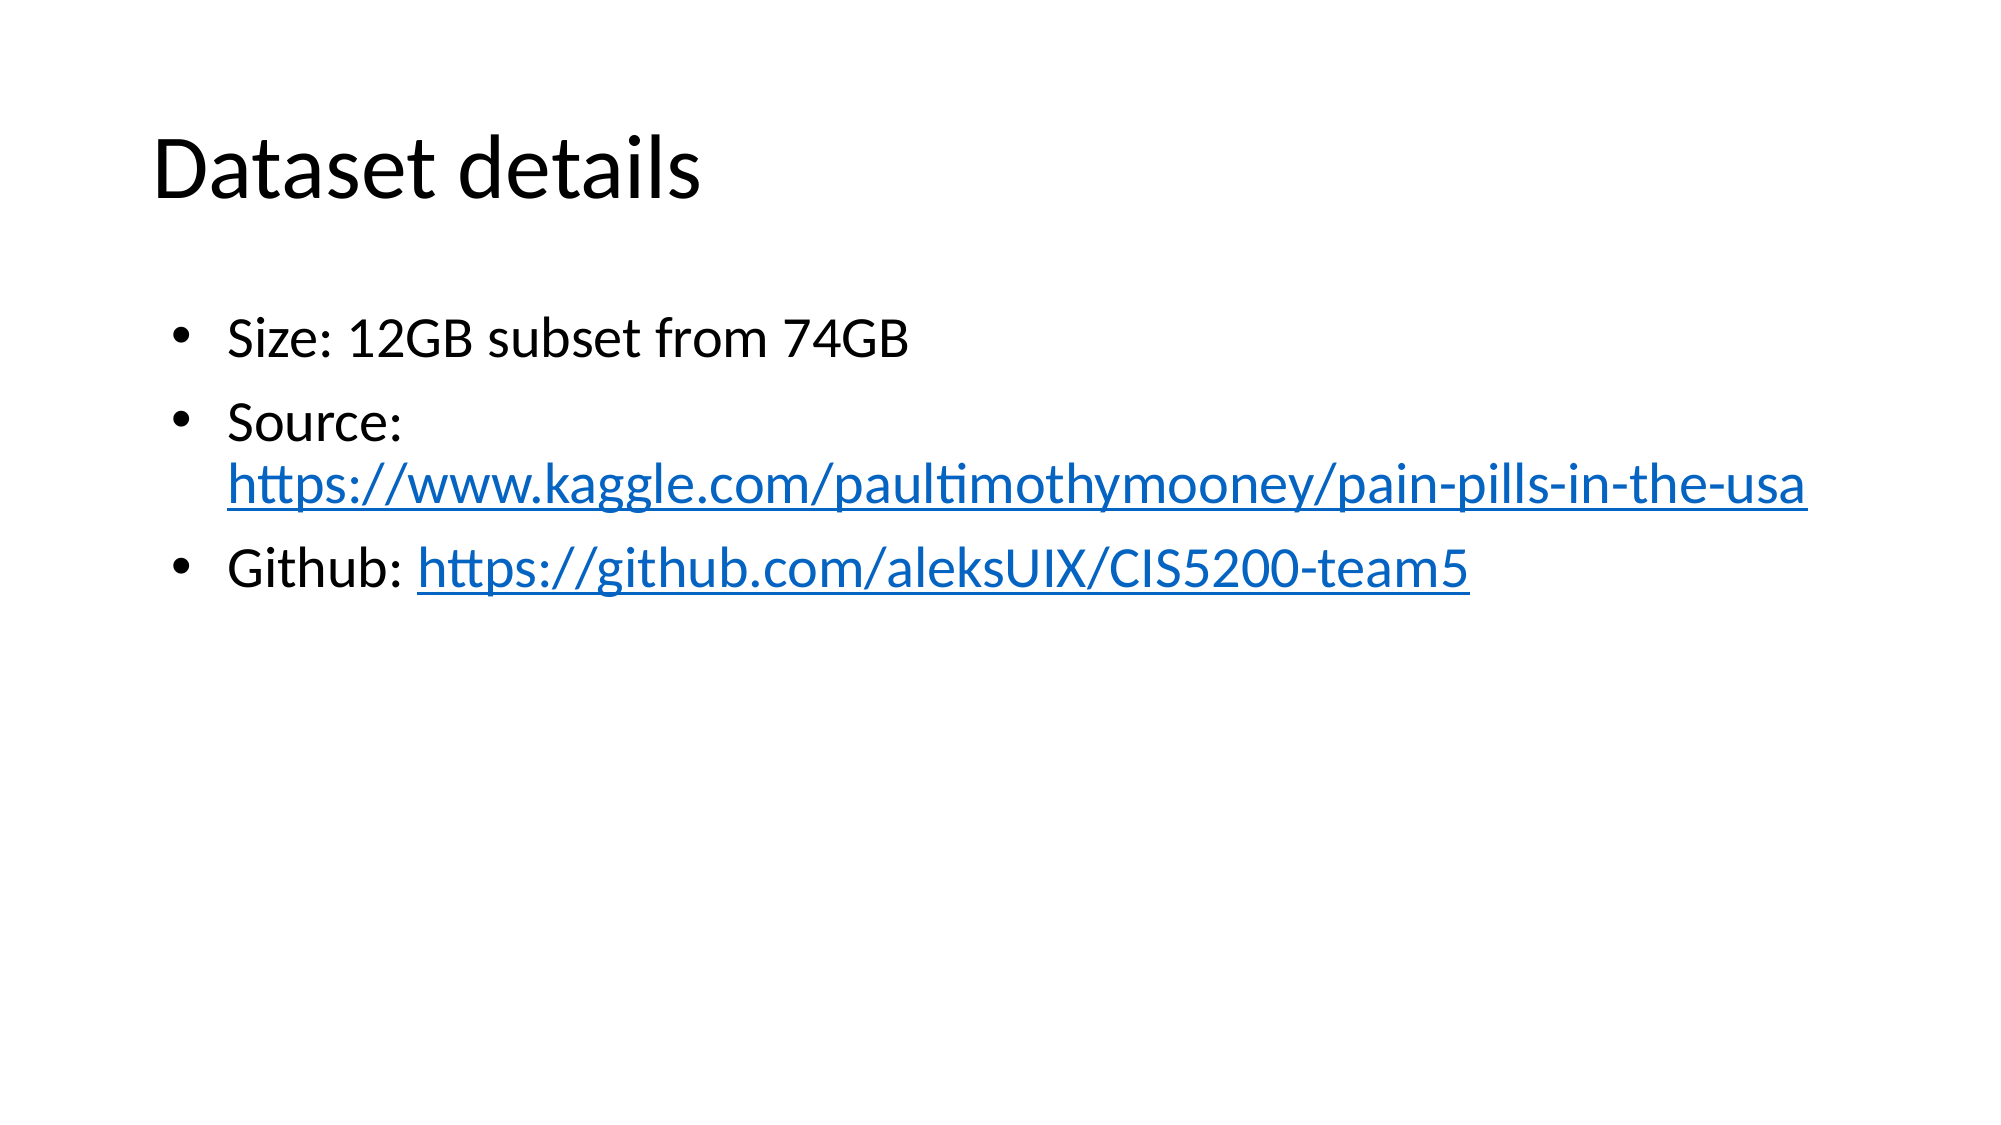

# Dataset details
Size: 12GB subset from 74GB
Source: https://www.kaggle.com/paultimothymooney/pain-pills-in-the-usa
Github: https://github.com/aleksUIX/CIS5200-team5